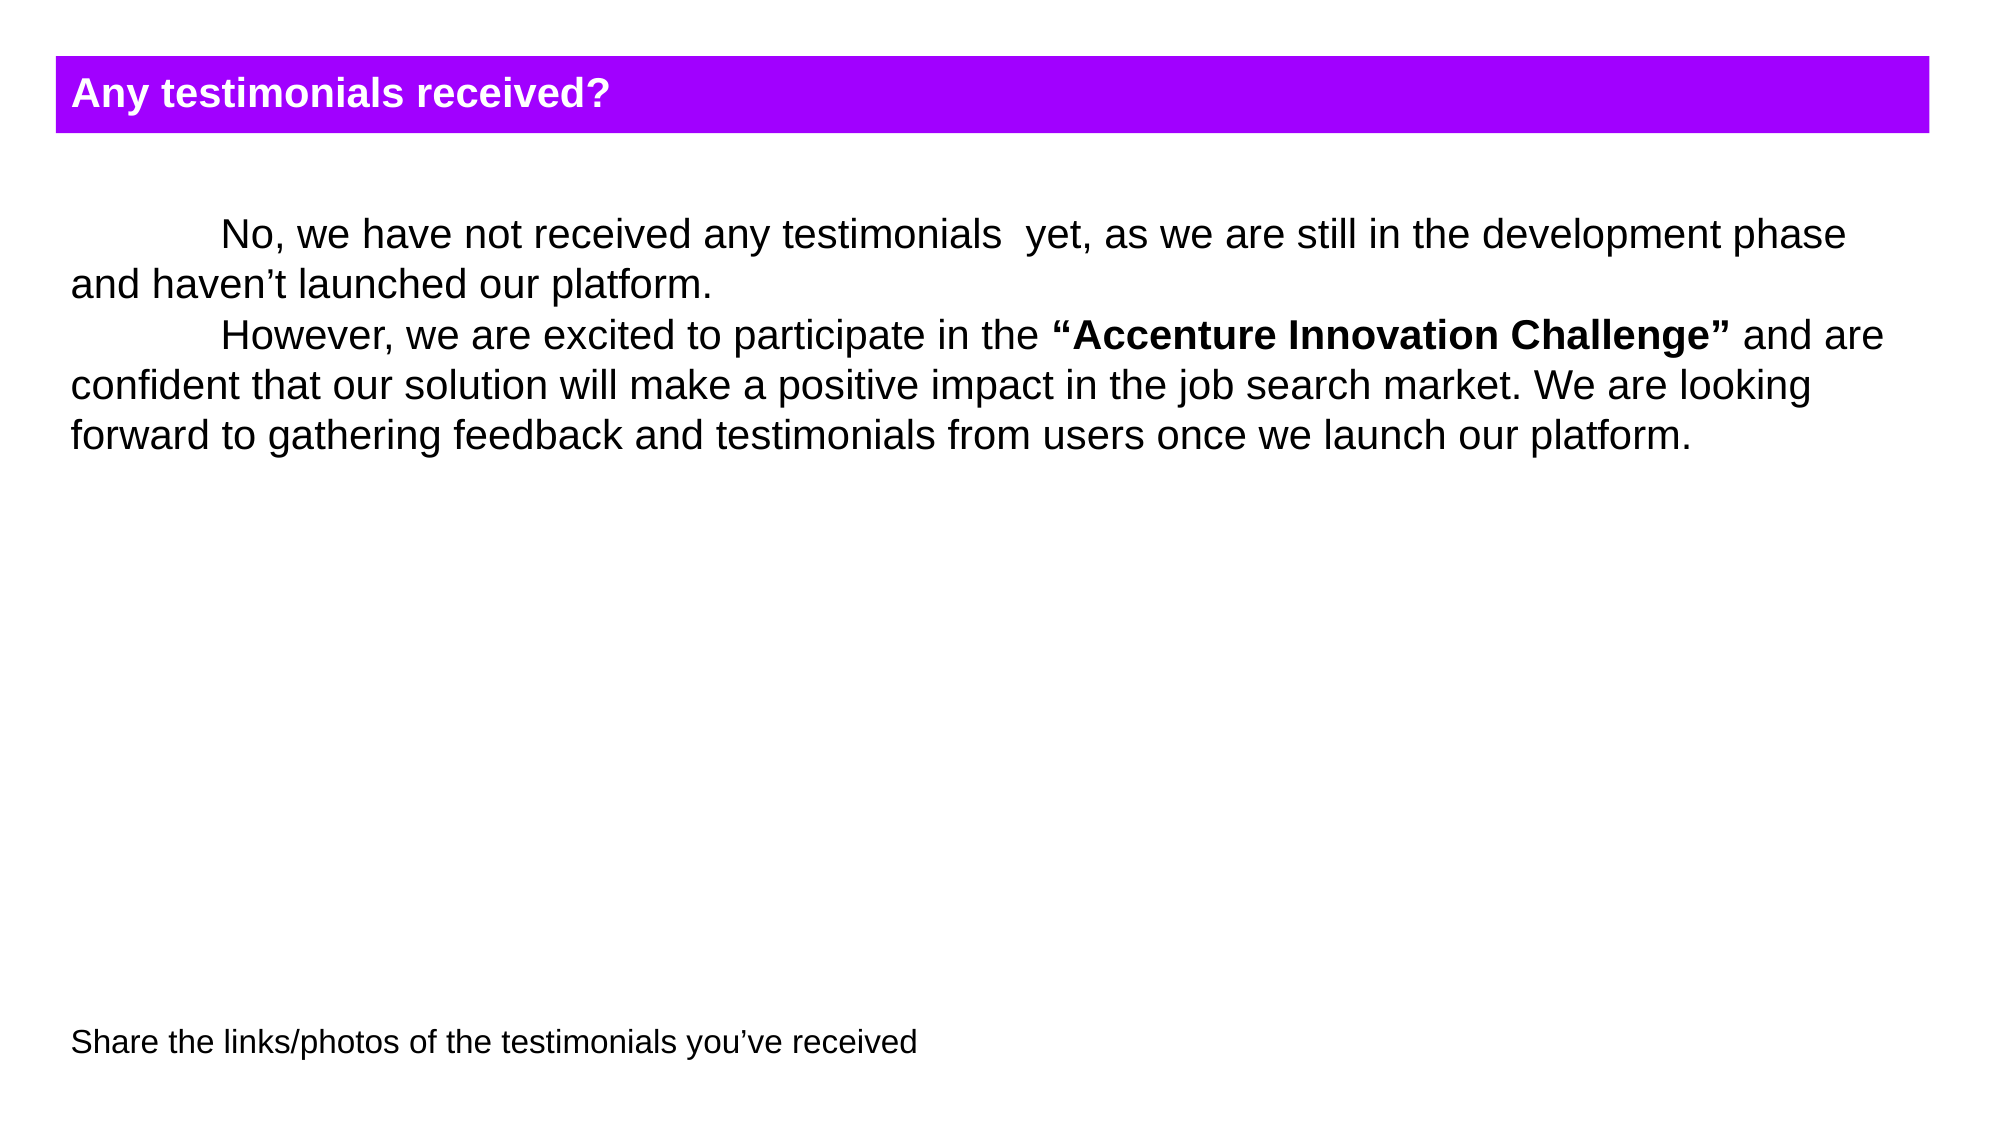

Any testimonials received?
	No, we have not received any testimonials  yet, as we are still in the development phase and haven’t launched our platform.
	However, we are excited to participate in the “Accenture Innovation Challenge” and are confident that our solution will make a positive impact in the job search market. We are looking forward to gathering feedback and testimonials from users once we launch our platform.
Share the links/photos of the testimonials you’ve received